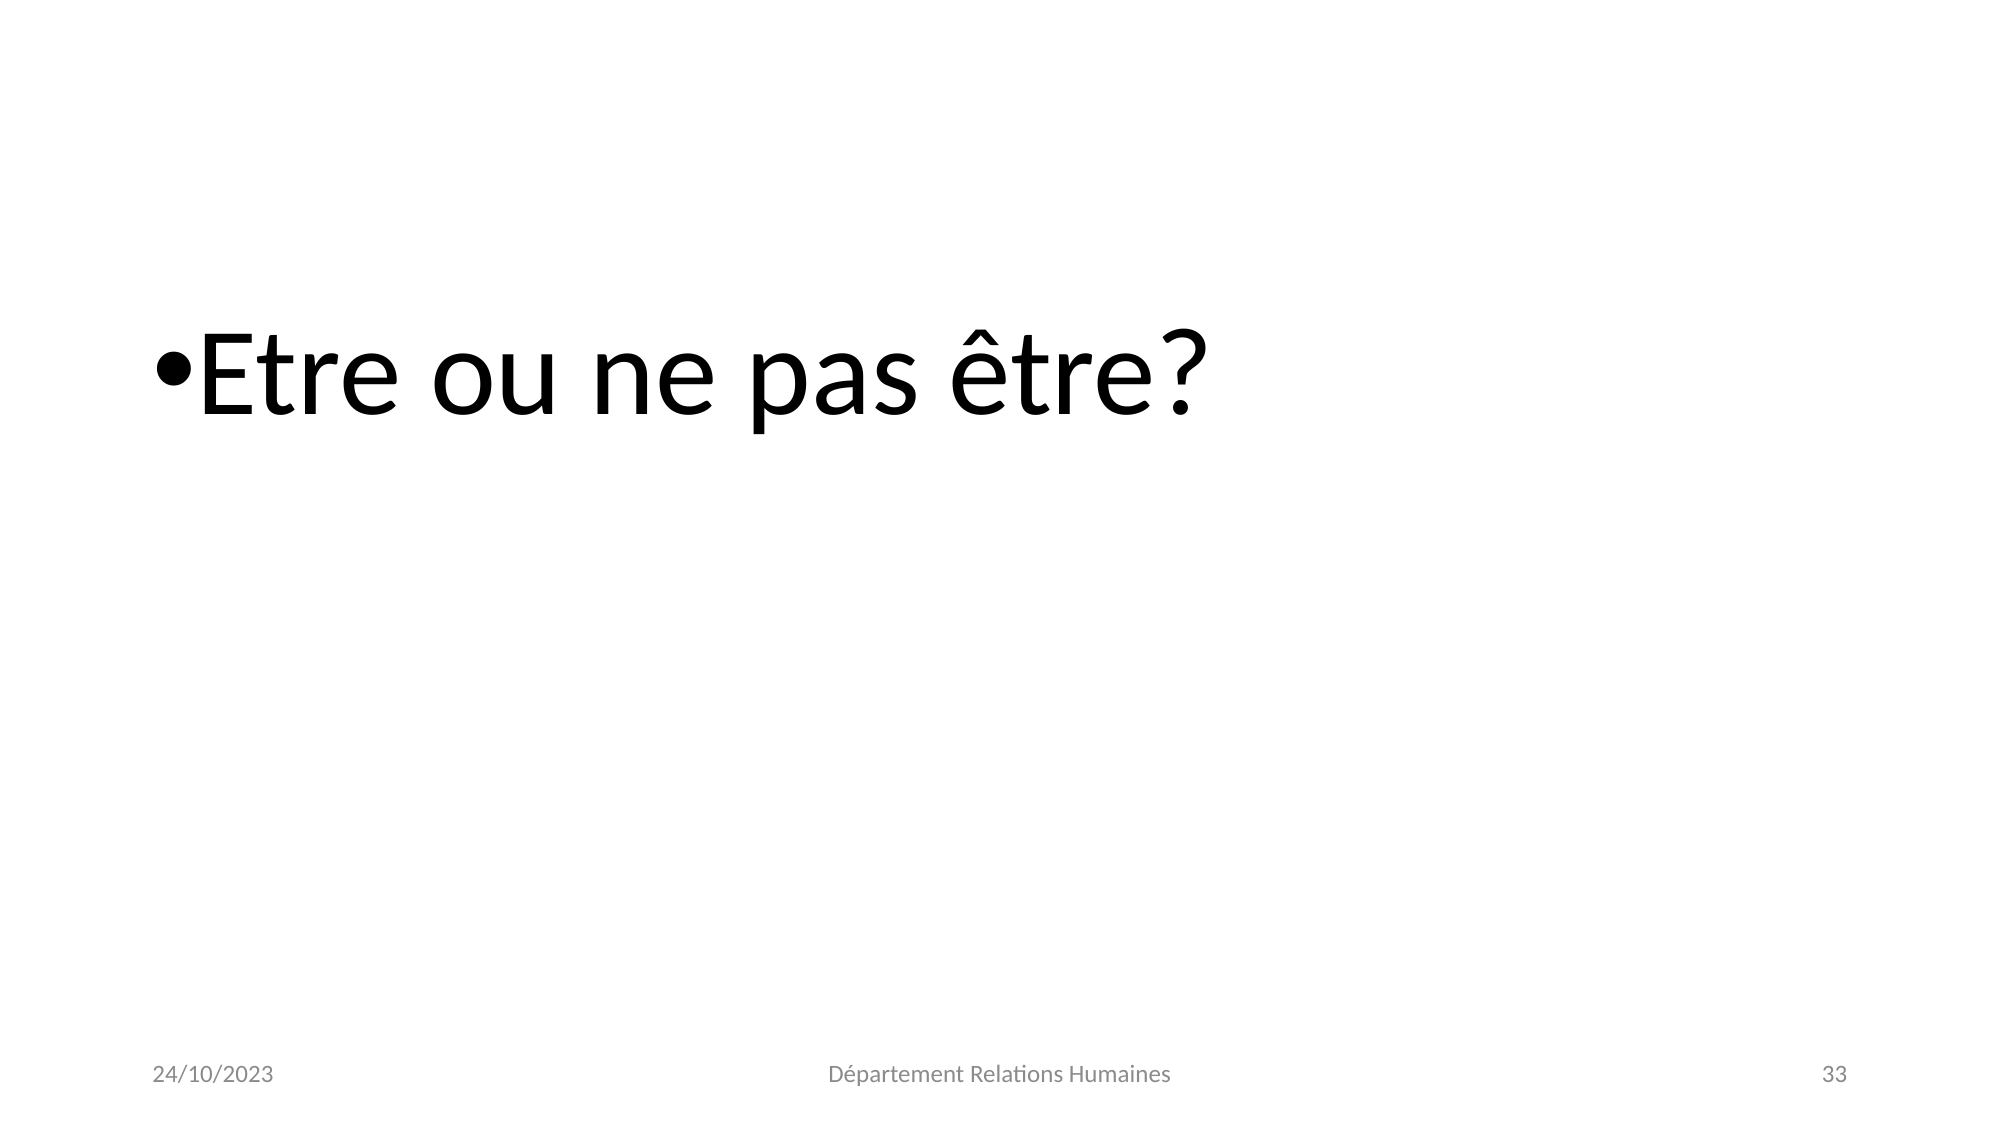

#
Etre ou ne pas être?
24/10/2023
Département Relations Humaines
33